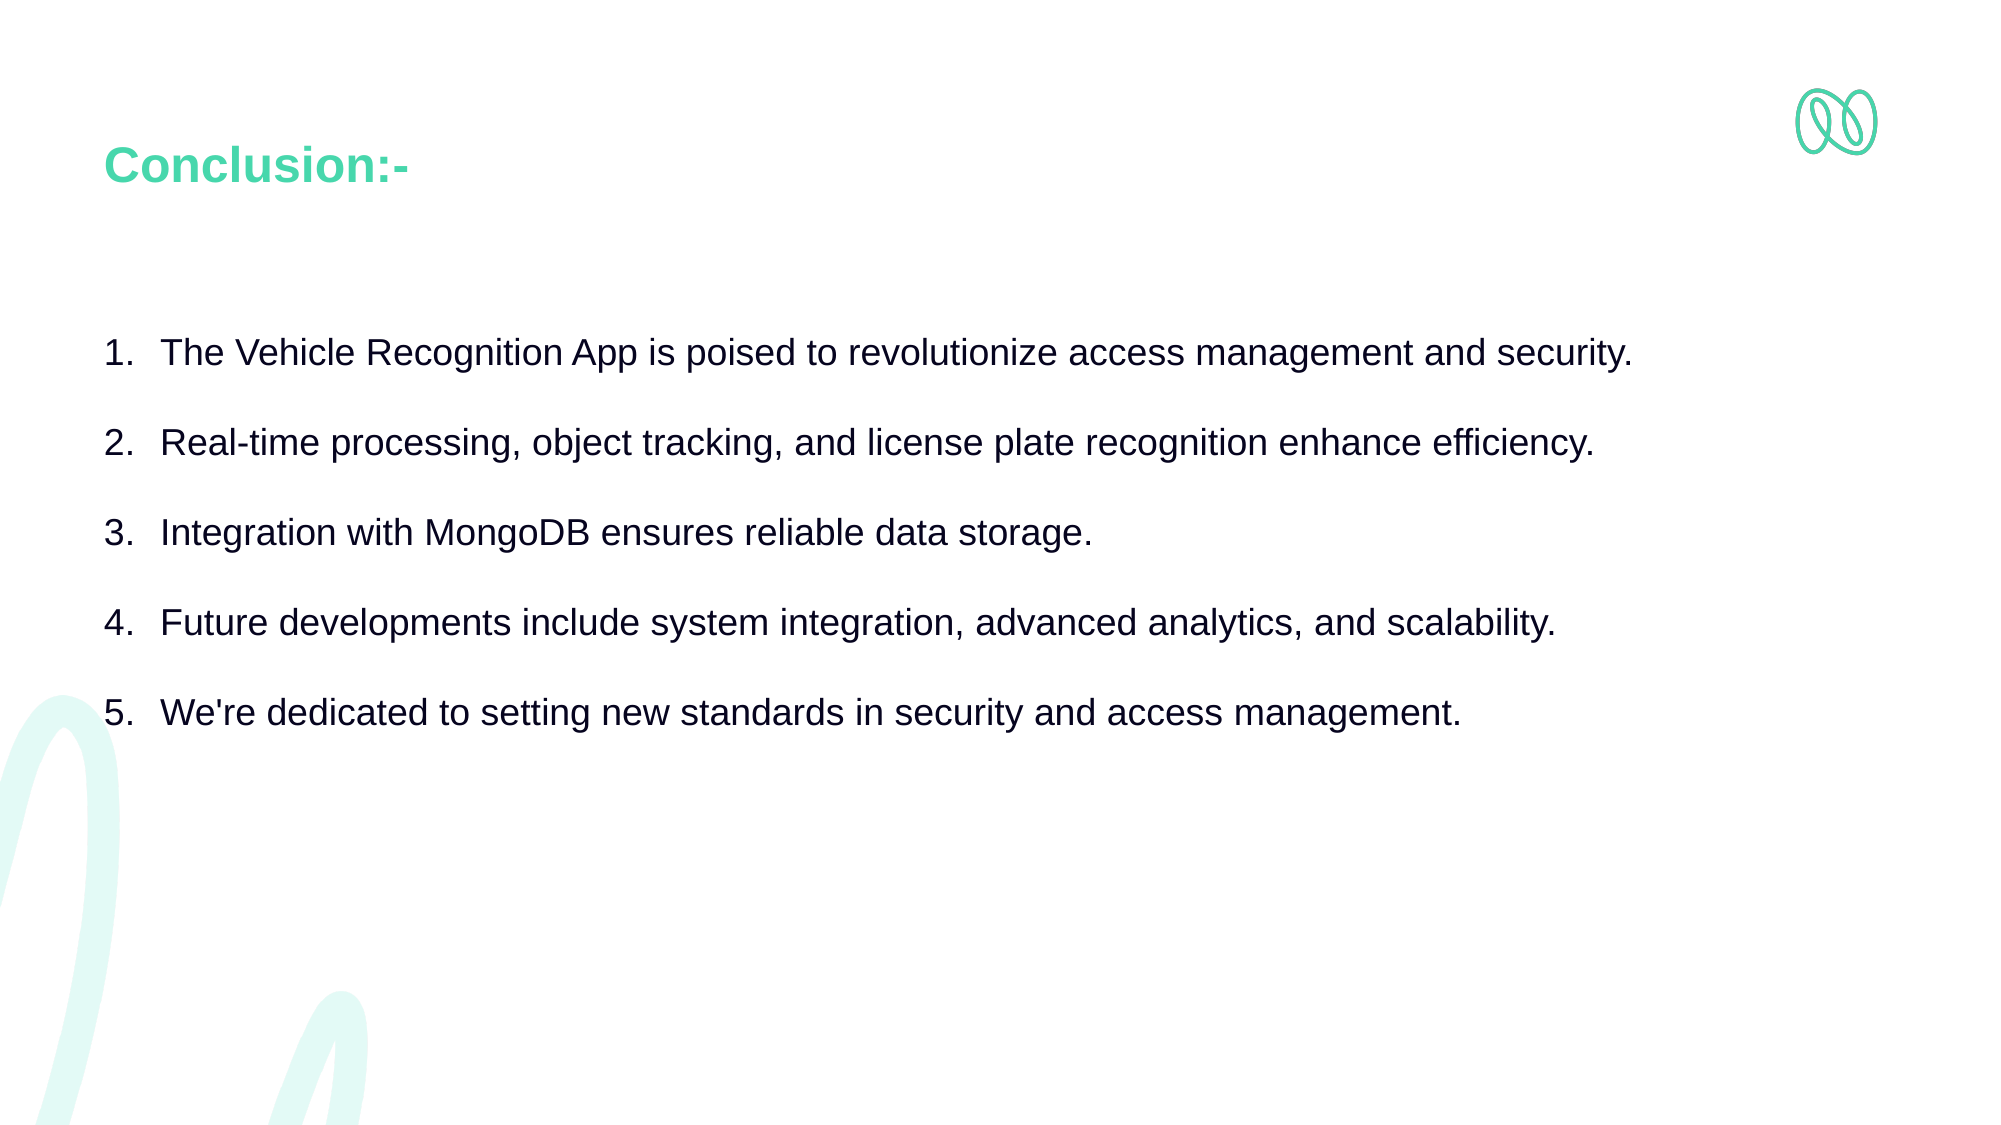

Conclusion:-
The Vehicle Recognition App is poised to revolutionize access management and security.
Real-time processing, object tracking, and license plate recognition enhance efficiency.
Integration with MongoDB ensures reliable data storage.
Future developments include system integration, advanced analytics, and scalability.
We're dedicated to setting new standards in security and access management.